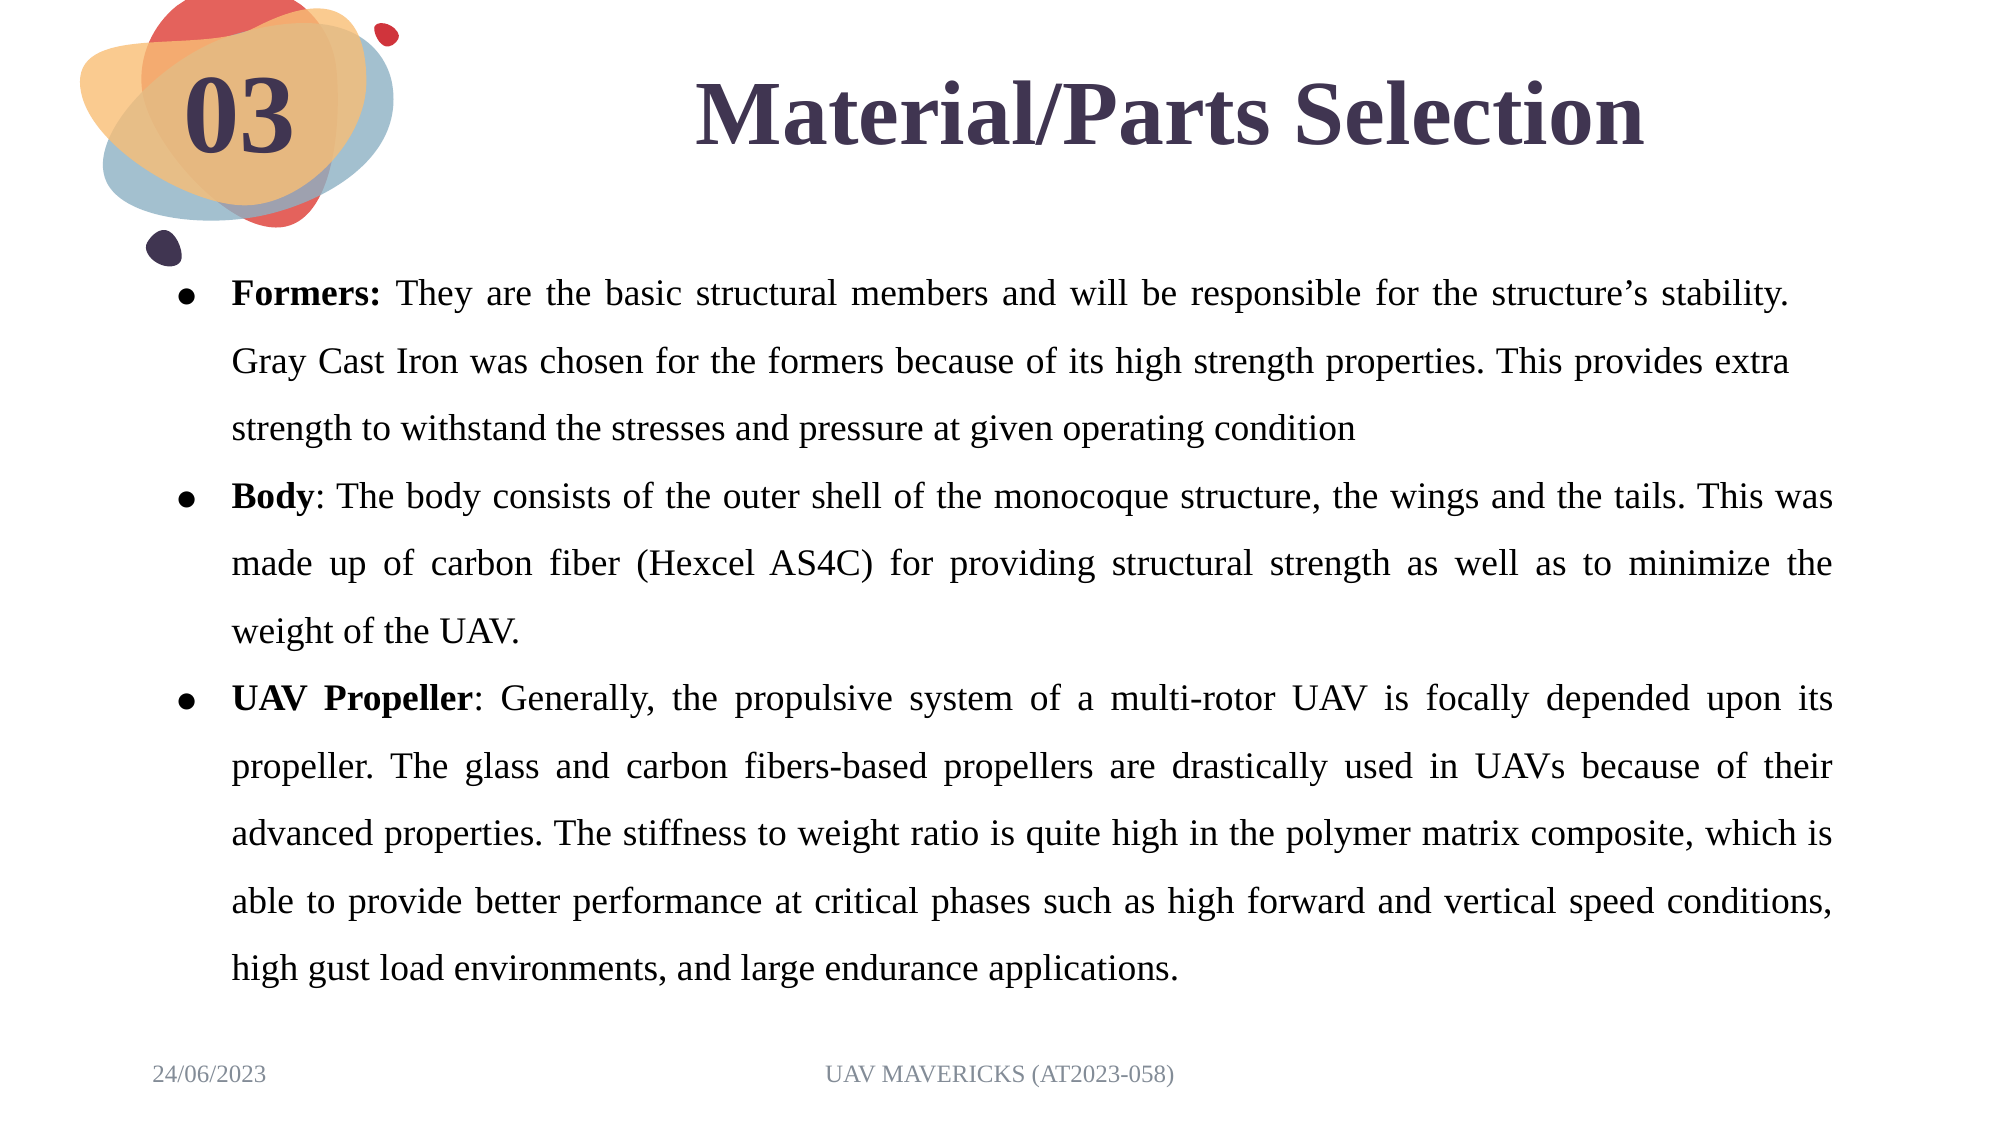

# Material/Parts Selection
03
Formers: They are the basic structural members and will be responsible for the structure’s stability. Gray Cast Iron was chosen for the formers because of its high strength properties. This provides extra strength to withstand the stresses and pressure at given operating condition
Body: The body consists of the outer shell of the monocoque structure, the wings and the tails. This was made up of carbon fiber (Hexcel AS4C) for providing structural strength as well as to minimize the weight of the UAV.
UAV Propeller: Generally, the propulsive system of a multi-rotor UAV is focally depended upon its propeller. The glass and carbon fibers-based propellers are drastically used in UAVs because of their advanced properties. The stiffness to weight ratio is quite high in the polymer matrix composite, which is able to provide better performance at critical phases such as high forward and vertical speed conditions, high gust load environments, and large endurance applications.
24/06/2023
UAV MAVERICKS (AT2023-058)